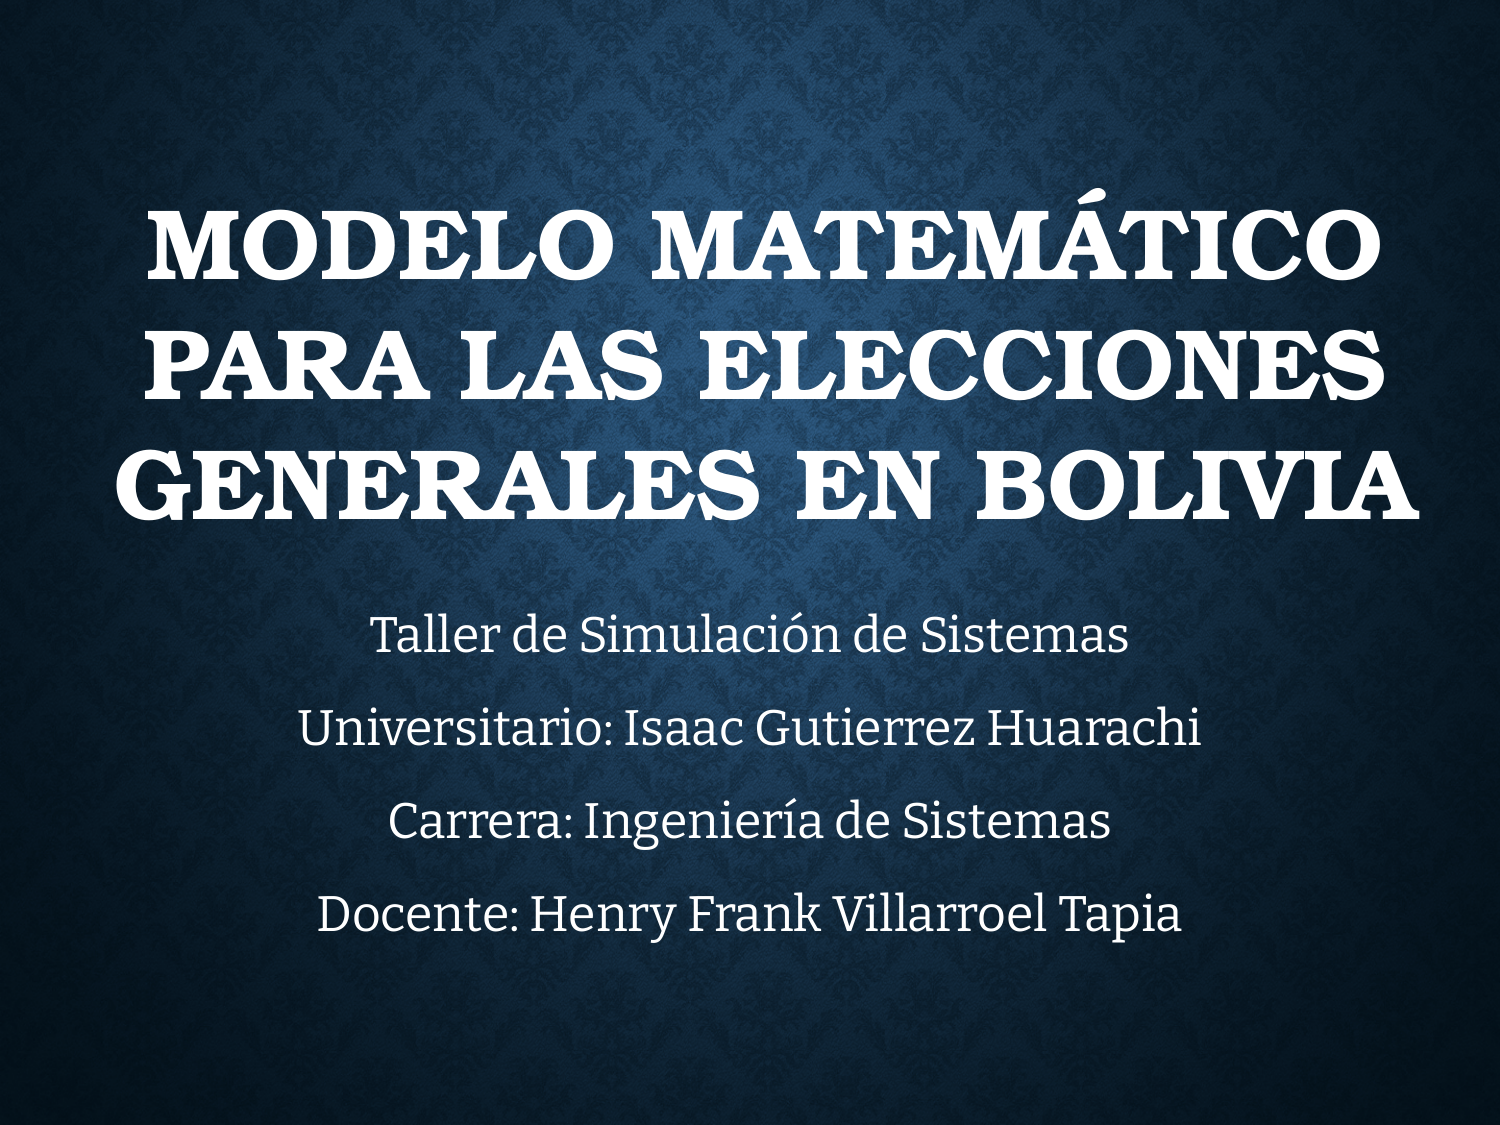

# MODELO MATEMÁTICO PARA LAS ELECCIONES GENERALES EN BOLIVIA
Taller de Simulación de Sistemas
Universitario: Isaac Gutierrez Huarachi
Carrera: Ingeniería de Sistemas
Docente: Henry Frank Villarroel Tapia